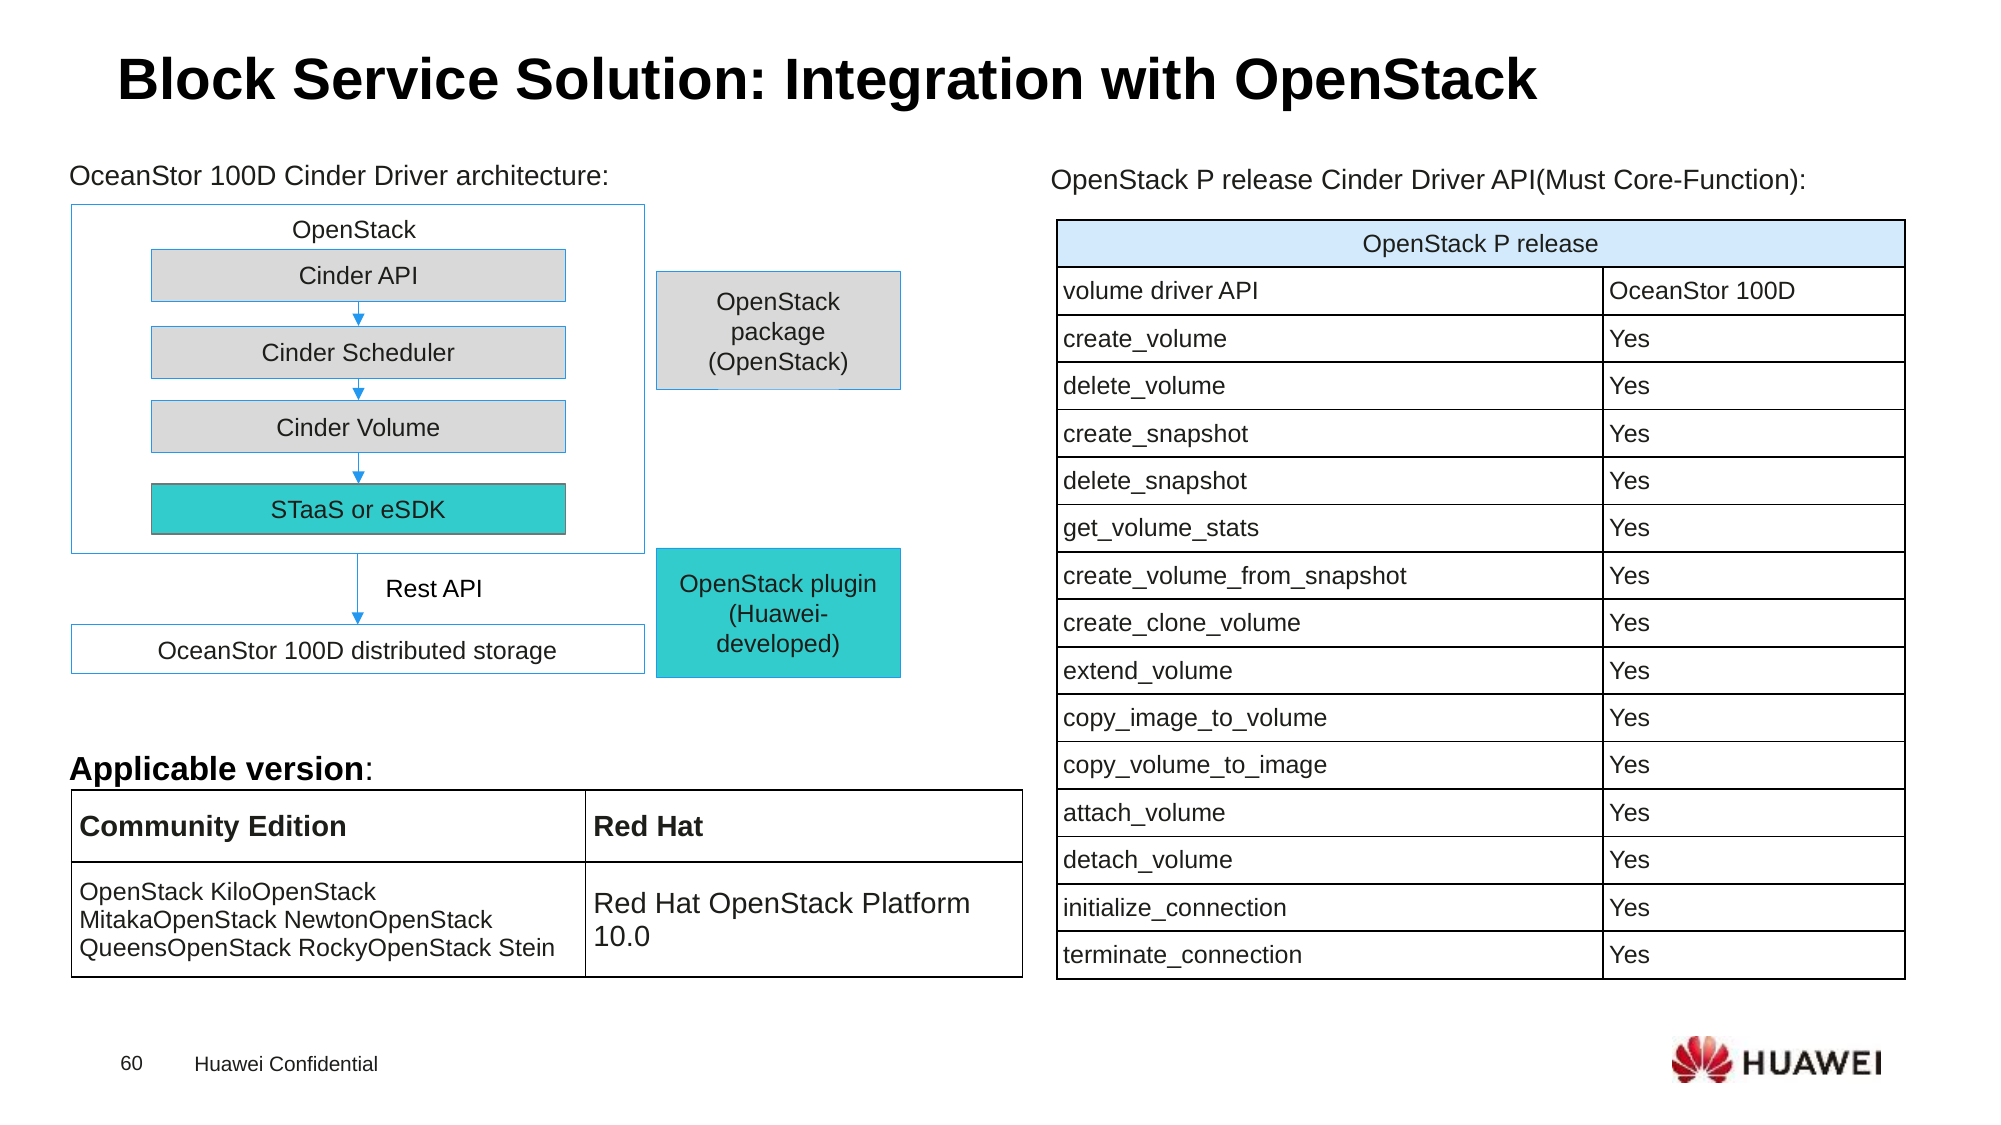

Block Service Solution: Integration with OpenStack
OceanStor 100D Cinder Driver architecture:
OpenStack P release Cinder Driver API(Must Core-Function):
OpenStack
Cinder API
OpenStack package
(OpenStack)
Cinder Scheduler
Cinder Volume
STaaS or eSDK
OpenStack plugin
(Huawei-developed)
Rest API
OceanStor 100D distributed storage
| OpenStack P release |  |
| --- | --- |
| volume driver API | OceanStor 100D |
| create\_volume | Yes |
| delete\_volume | Yes |
| create\_snapshot | Yes |
| delete\_snapshot | Yes |
| get\_volume\_stats | Yes |
| create\_volume\_from\_snapshot | Yes |
| create\_clone\_volume | Yes |
| extend\_volume | Yes |
| copy\_image\_to\_volume | Yes |
| copy\_volume\_to\_image | Yes |
| attach\_volume | Yes |
| detach\_volume | Yes |
| initialize\_connection | Yes |
| terminate\_connection | Yes |
Applicable version:
| Community Edition | Red Hat |
| --- | --- |
| OpenStack KiloOpenStack MitakaOpenStack NewtonOpenStack QueensOpenStack RockyOpenStack Stein | Red Hat OpenStack Platform 10.0 |